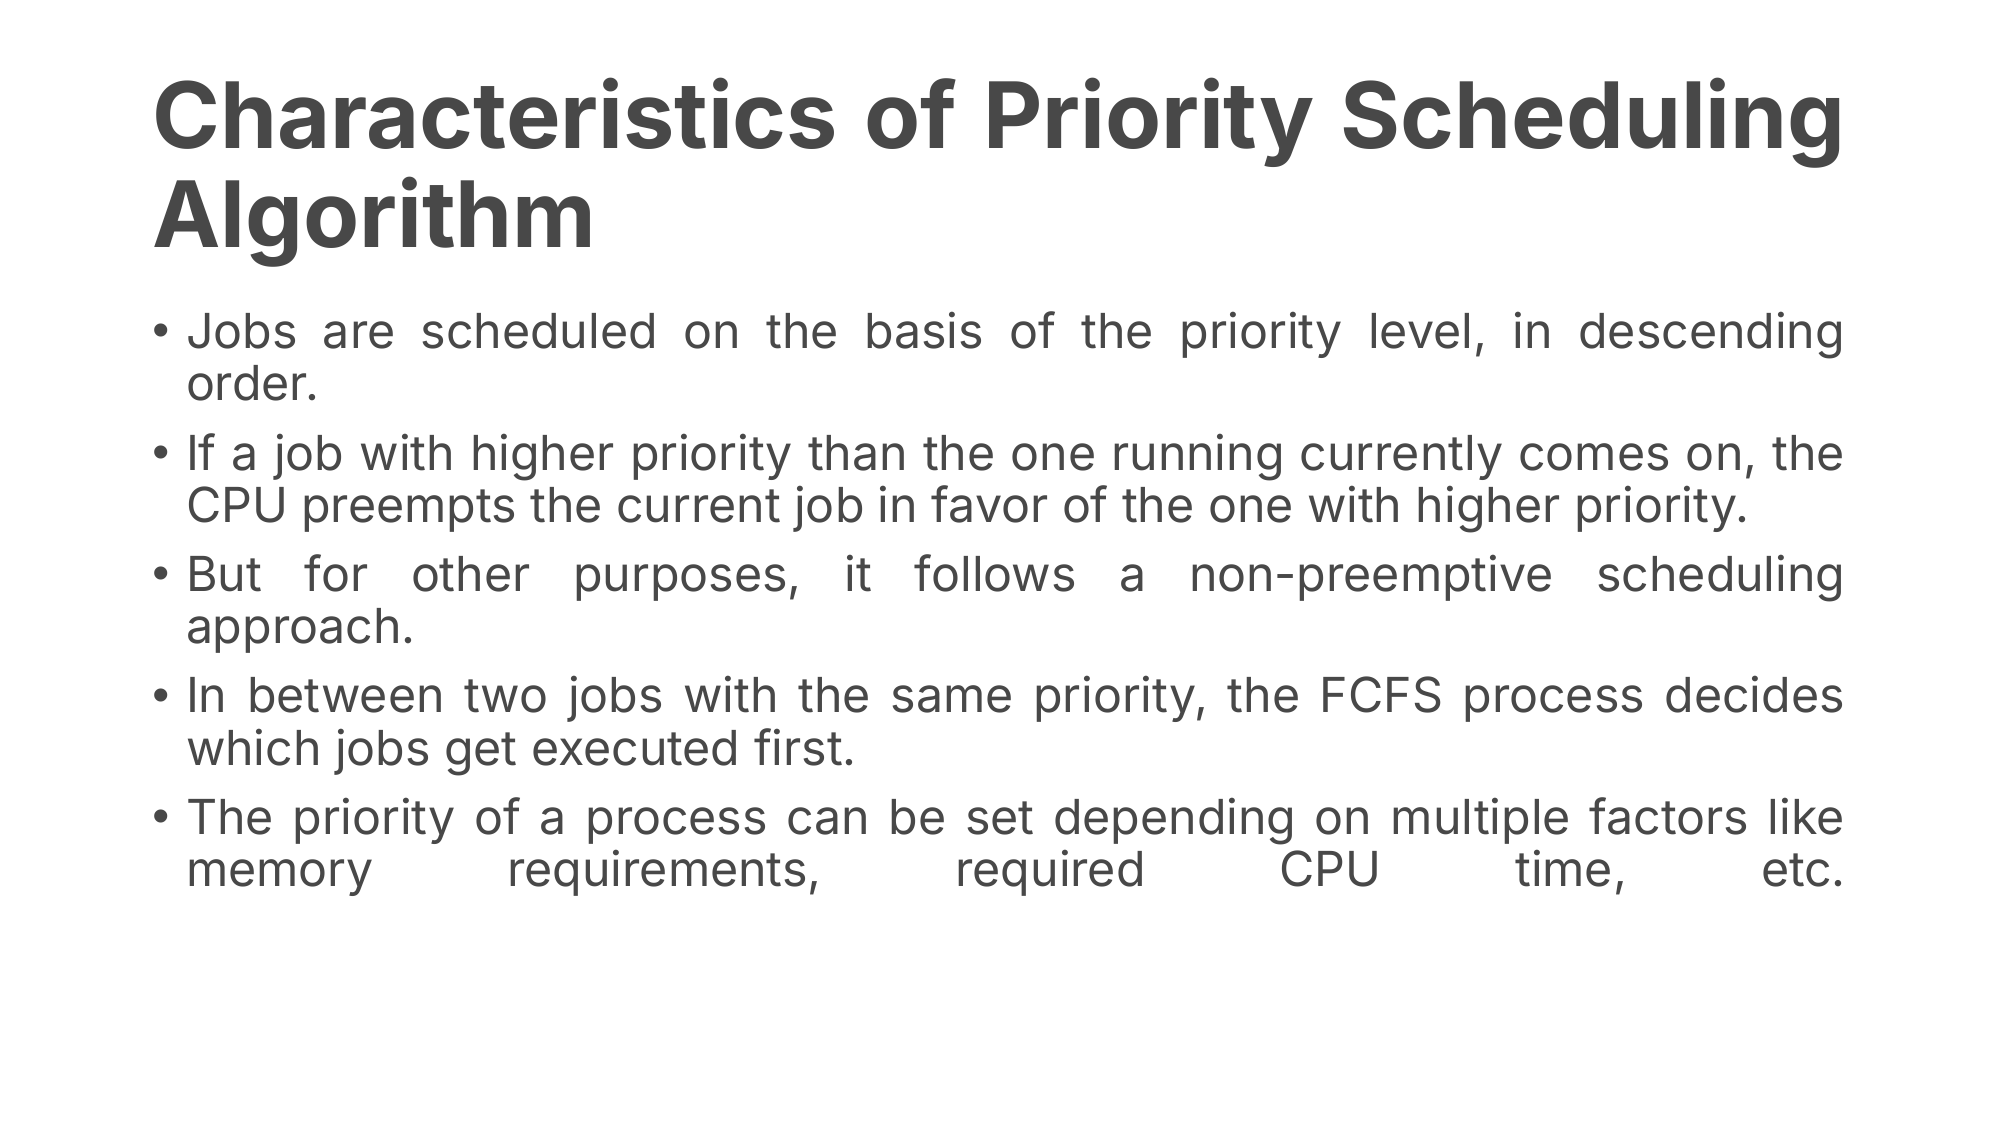

# Characteristics of Priority Scheduling Algorithm
Jobs are scheduled on the basis of the priority level, in descending order.
If a job with higher priority than the one running currently comes on, the CPU preempts the current job in favor of the one with higher priority.
But for other purposes, it follows a non-preemptive scheduling approach.
In between two jobs with the same priority, the FCFS process decides which jobs get executed first.
The priority of a process can be set depending on multiple factors like memory requirements, required CPU time, etc.